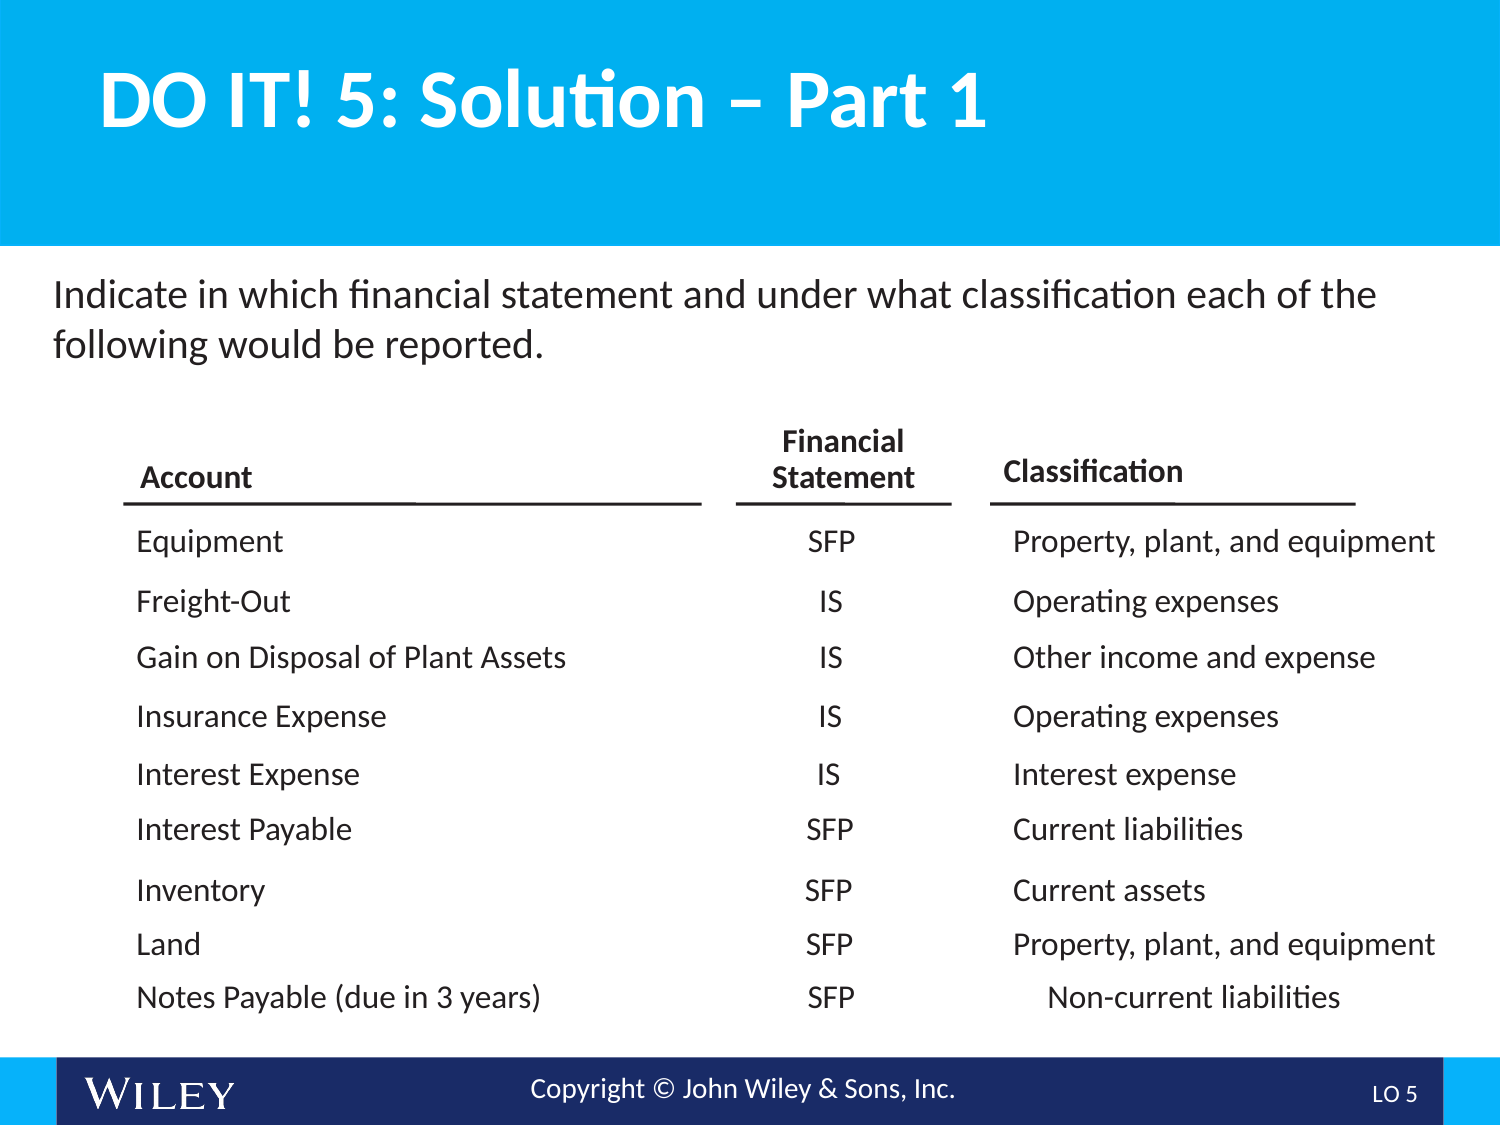

# DO IT! 5: Solution – Part 1
Indicate in which financial statement and under what classification each of the following would be reported.
Financial Statement
Classification
Account

Equipment
SFP
Property, plant, and equipment
Freight-Out
IS
Operating expenses
Gain on Disposal of Plant Assets
IS
Other income and expense
Insurance Expense
IS
Operating expenses
Interest Expense
IS
Interest expense
Interest Payable
SFP
Current liabilities
Inventory
SFP
Current assets
Land
SFP
Property, plant, and equipment
Notes Payable (due in 3 years)
SFP	            Non-current liabilities
L O 5